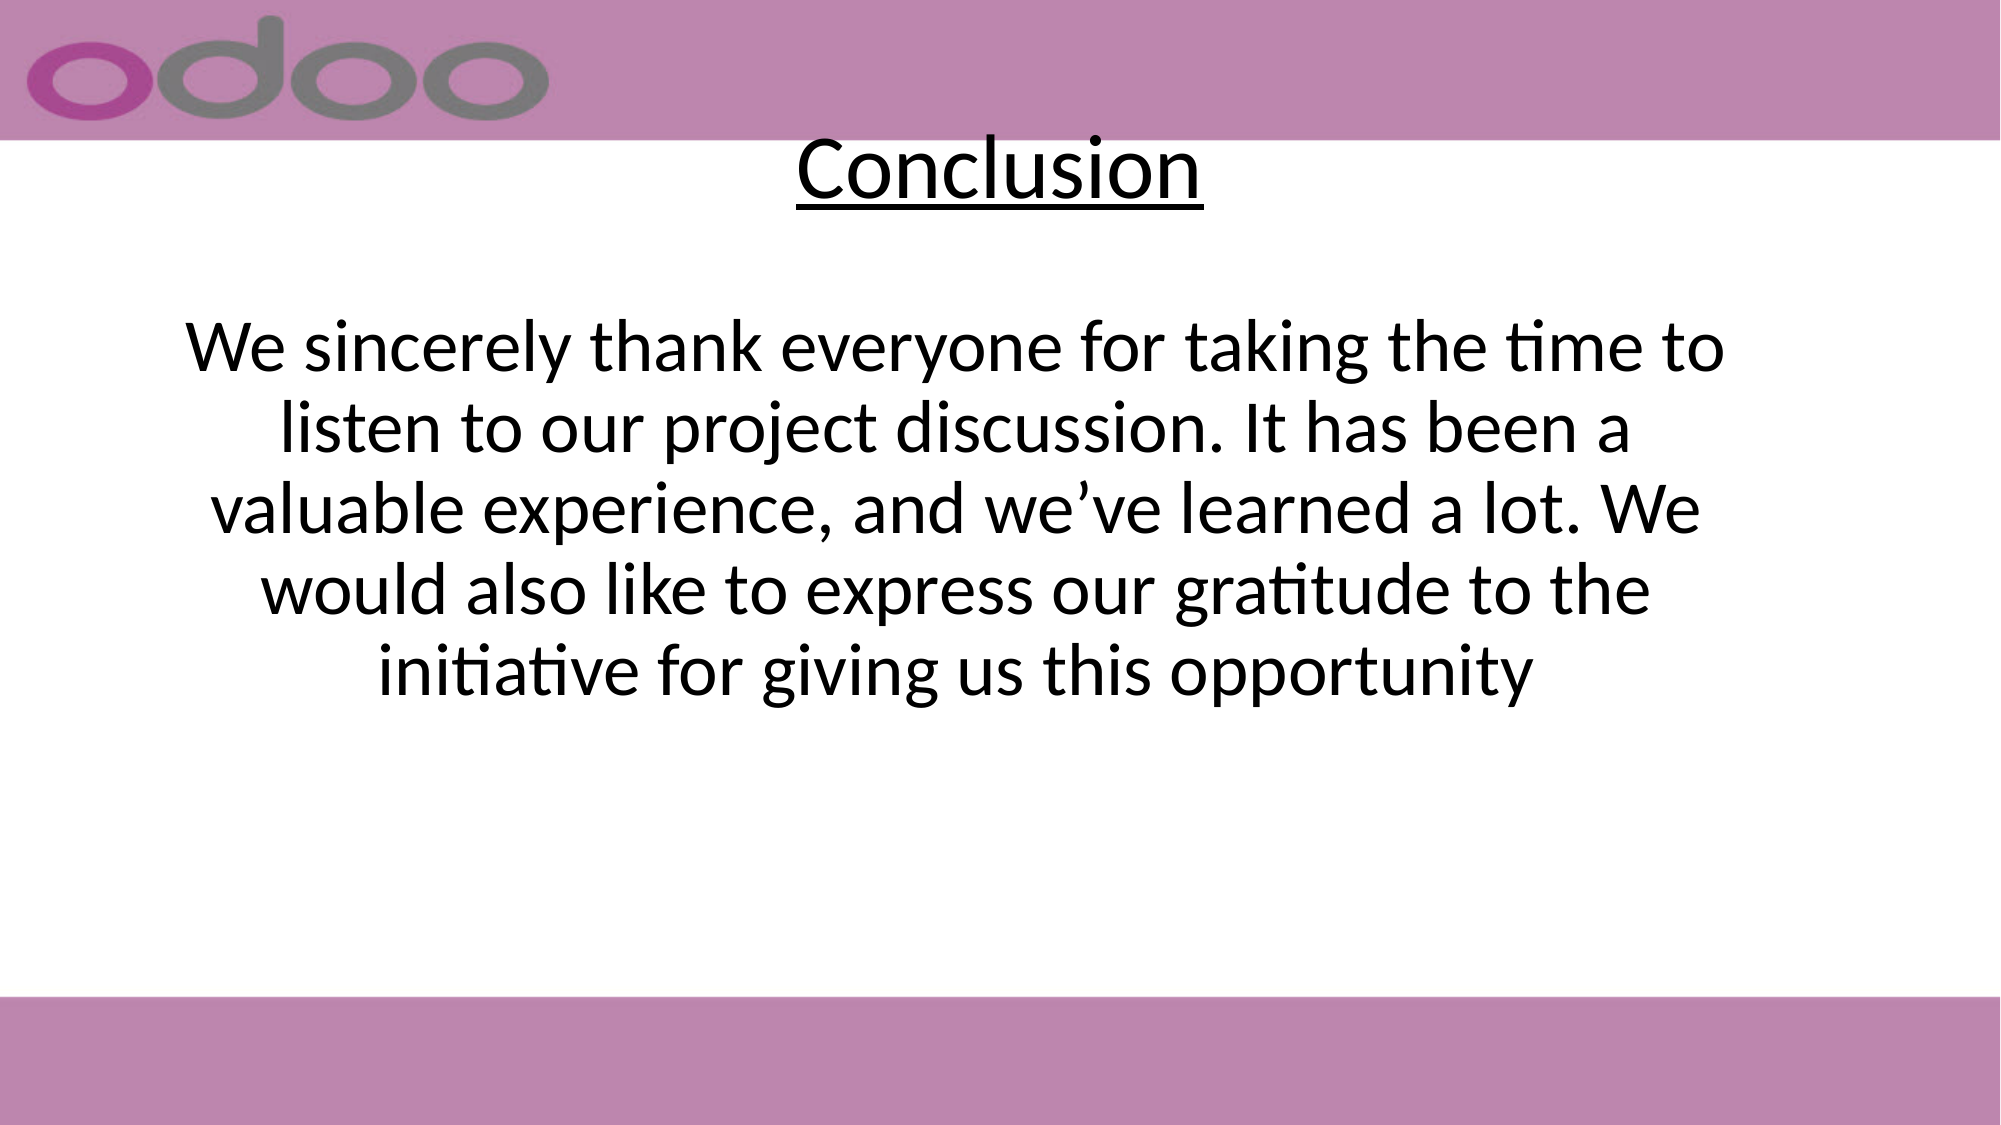

# Conclusion
We sincerely thank everyone for taking the time to listen to our project discussion. It has been a valuable experience, and we’ve learned a lot. We would also like to express our gratitude to the initiative for giving us this opportunity